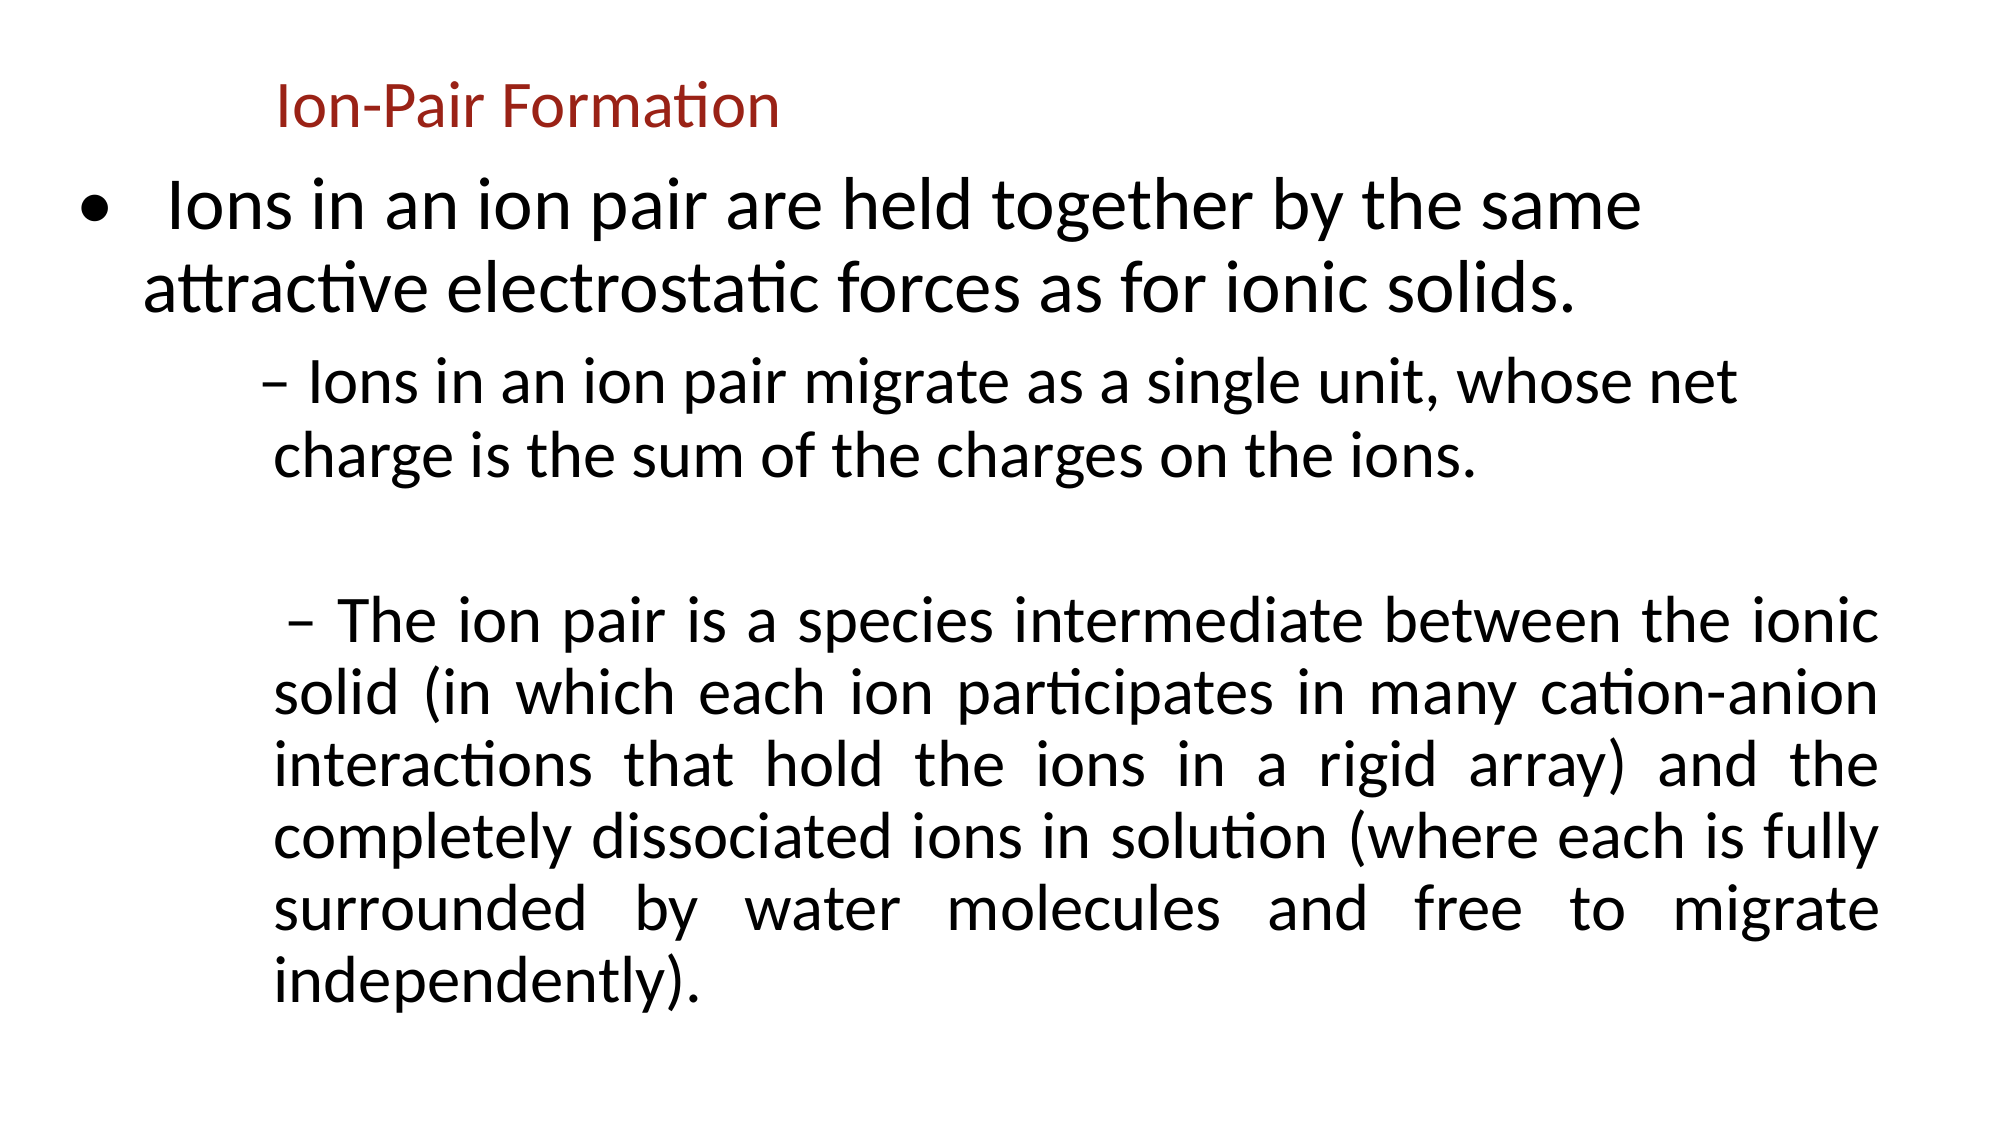

# Ion-Pair Formation
•   Ions in an ion pair are held together by the same attractive electrostatic forces as for ionic solids.
   – Ions in an ion pair migrate as a single unit, whose net charge is the sum of the charges on the ions.

    – The ion pair is a species intermediate between the ionic solid (in which each ion participates in many cation-anion interactions that hold the ions in a rigid array) and the completely dissociated ions in solution (where each is fully surrounded by water molecules and free to migrate independently).